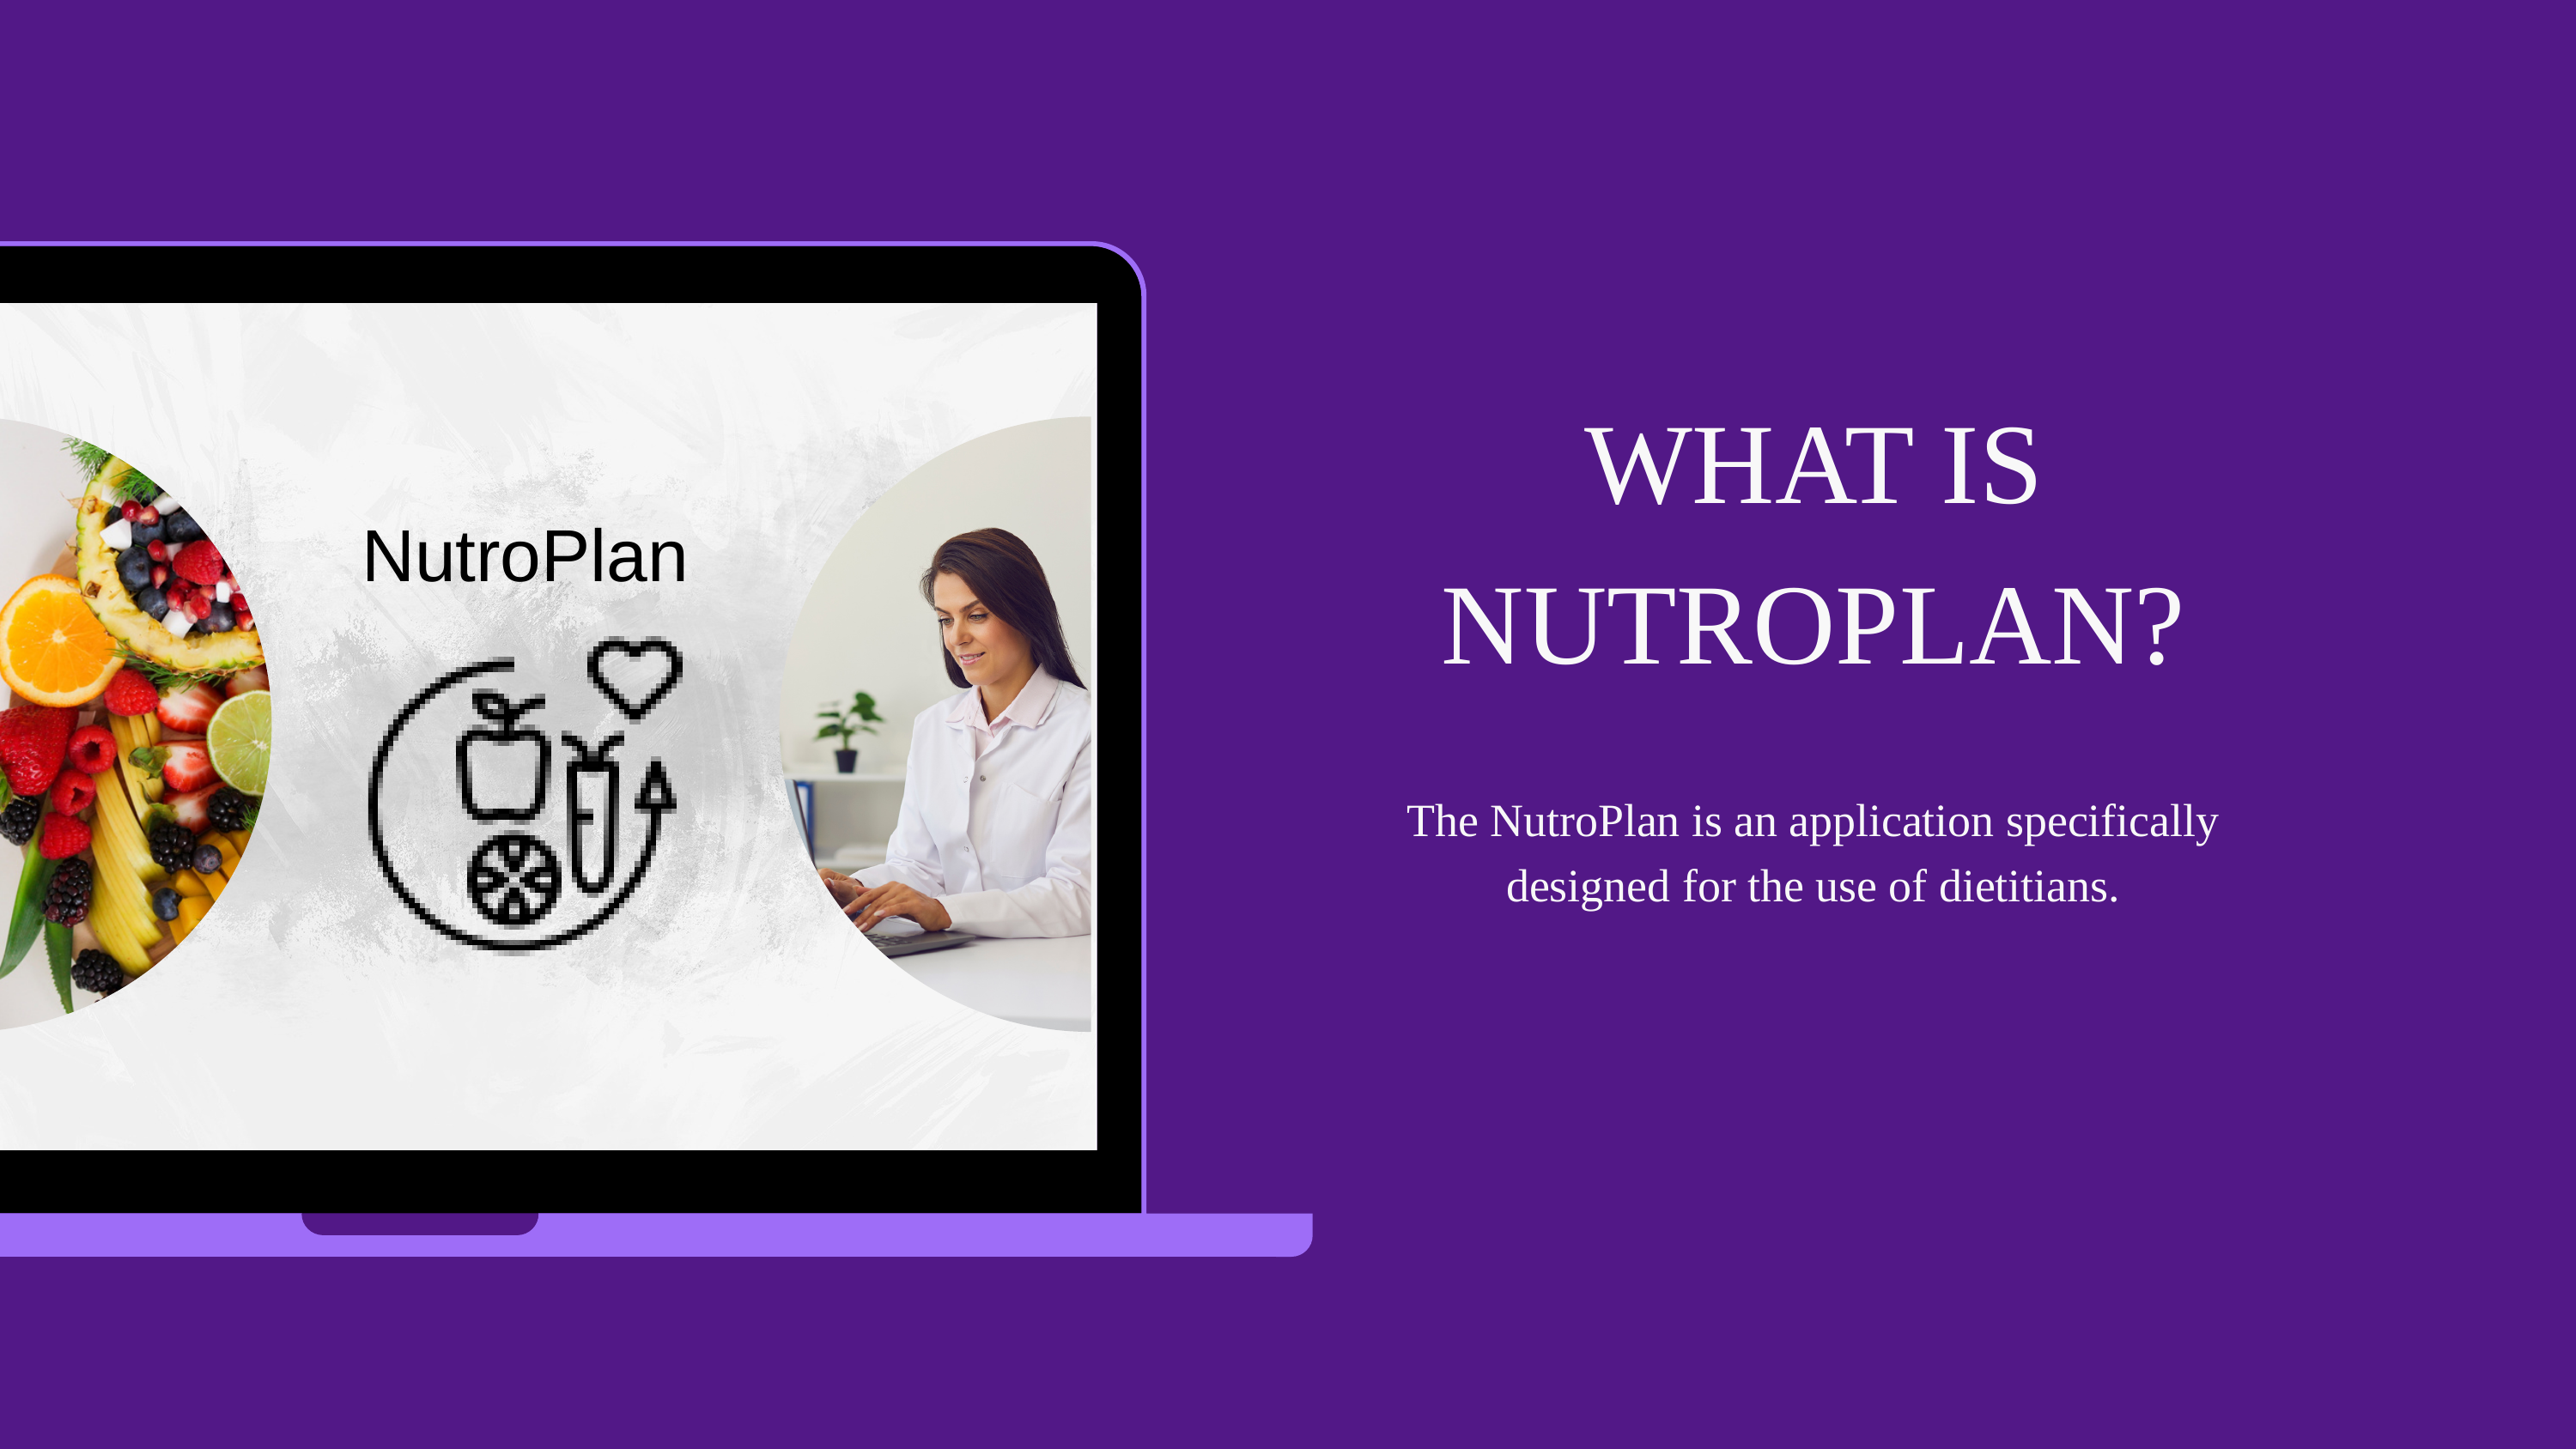

WHAT IS NUTROPLAN?

NutroPlan

The NutroPlan is an application specifically designed for the use of dietitians.